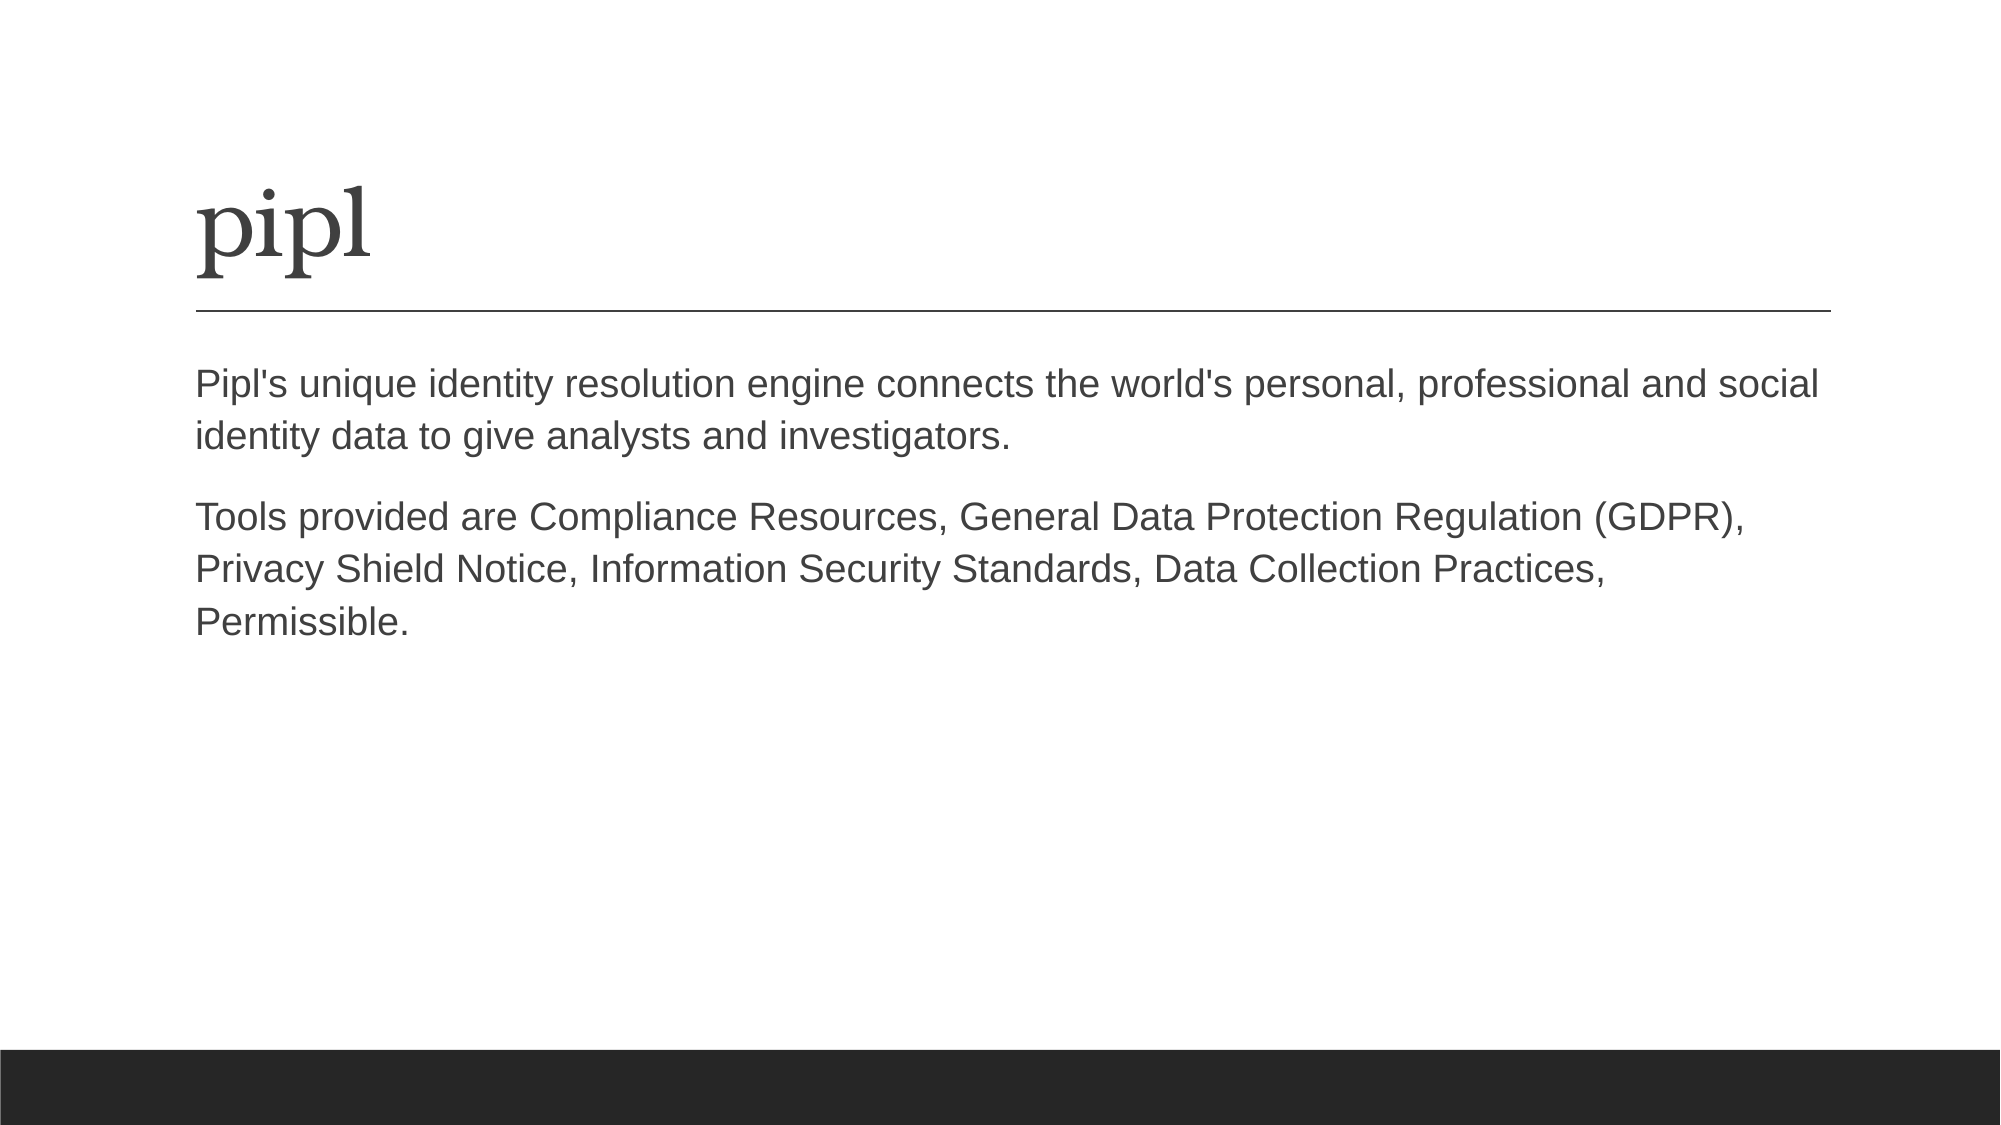

# pipl
Pipl's unique identity resolution engine connects the world's personal, professional and social identity data to give analysts and investigators.
Tools provided are Compliance Resources, General Data Protection Regulation (GDPR), Privacy Shield Notice, Information Security Standards, Data Collection Practices, Permissible.